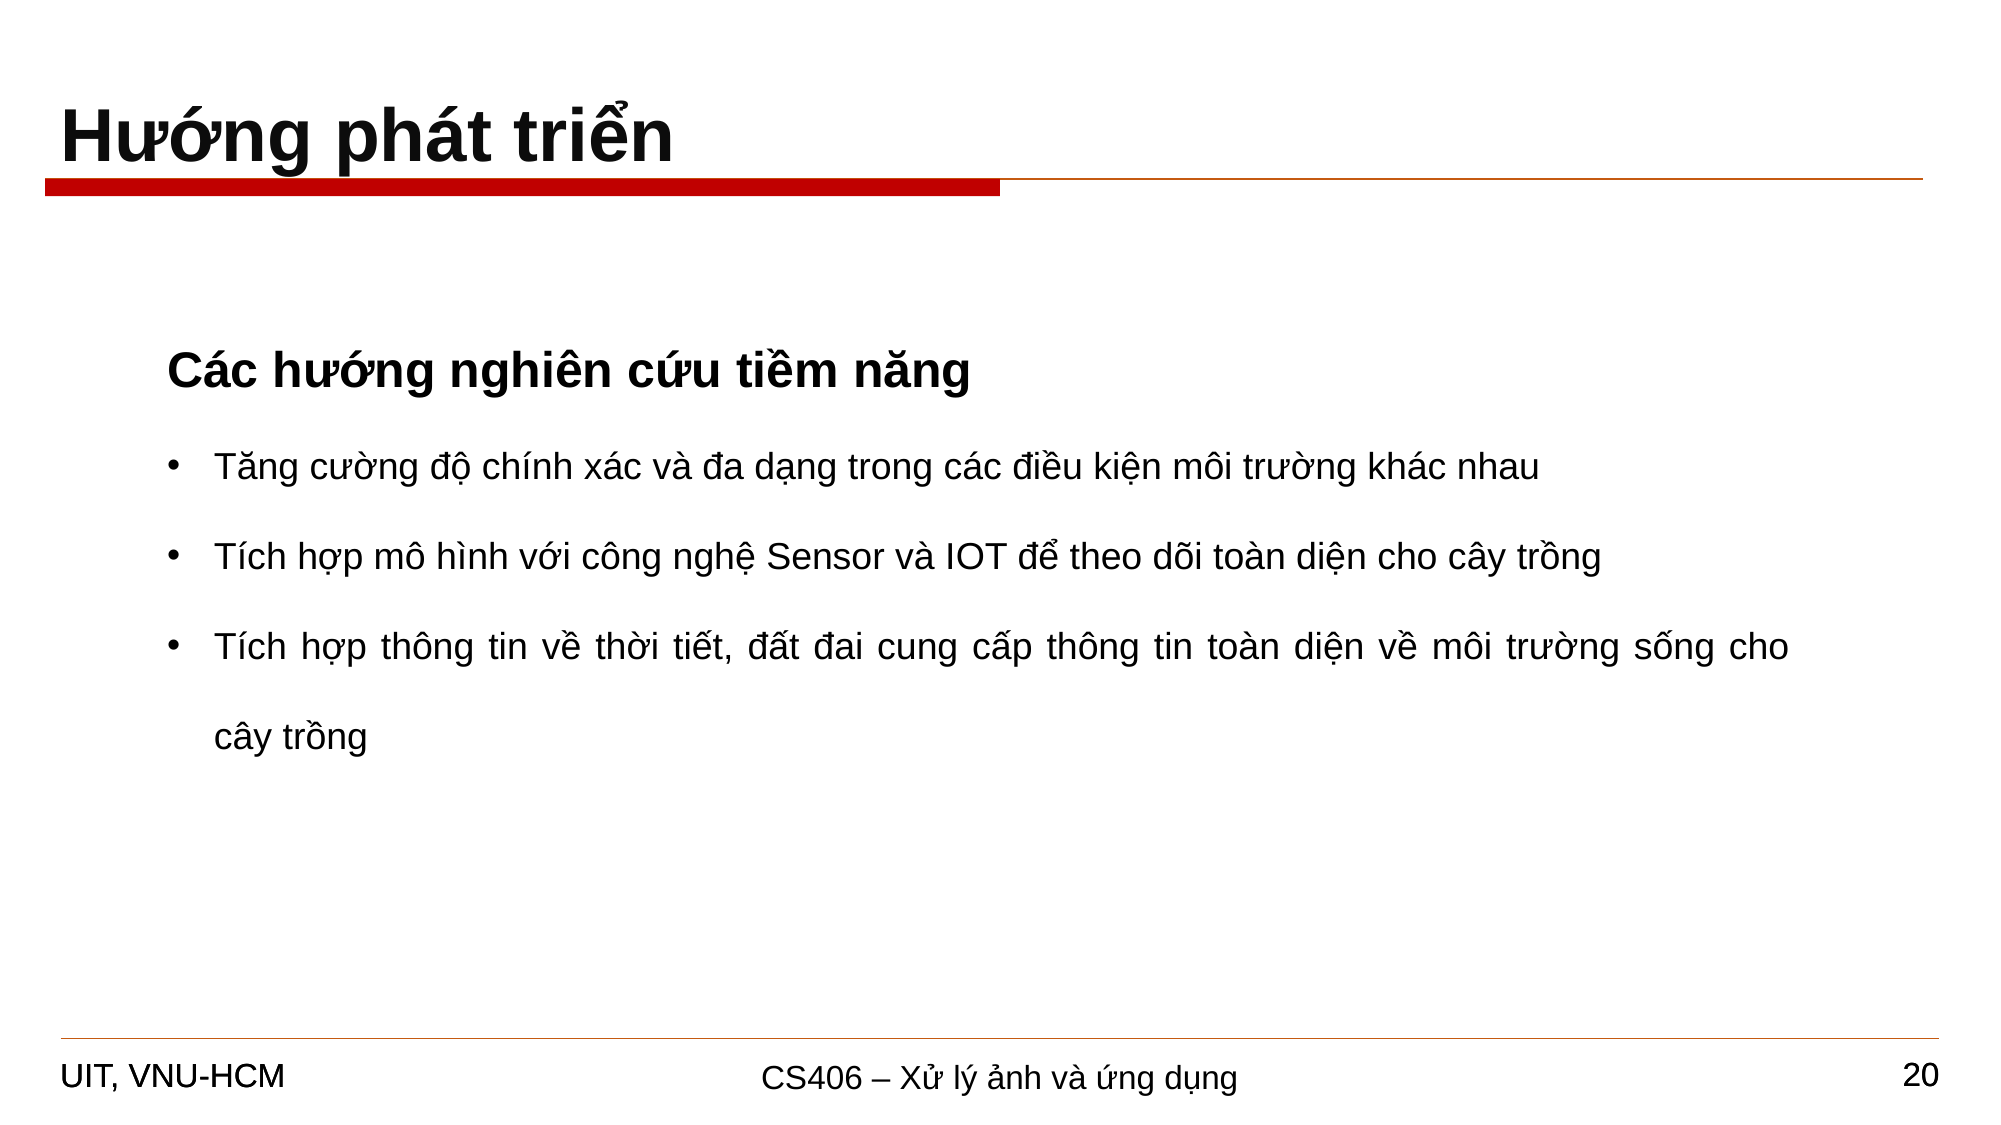

Hướng phát triển

Các hướng nghiên cứu tiềm năng
Tăng cường độ chính xác và đa dạng trong các điều kiện môi trường khác nhau
Tích hợp mô hình với công nghệ Sensor và IOT để theo dõi toàn diện cho cây trồng
Tích hợp thông tin về thời tiết, đất đai cung cấp thông tin toàn diện về môi trường sống cho cây trồng
20
20
CS406 – Xử lý ảnh và ứng dụng
UIT, VNU-HCM
UIT, VNU-HCM